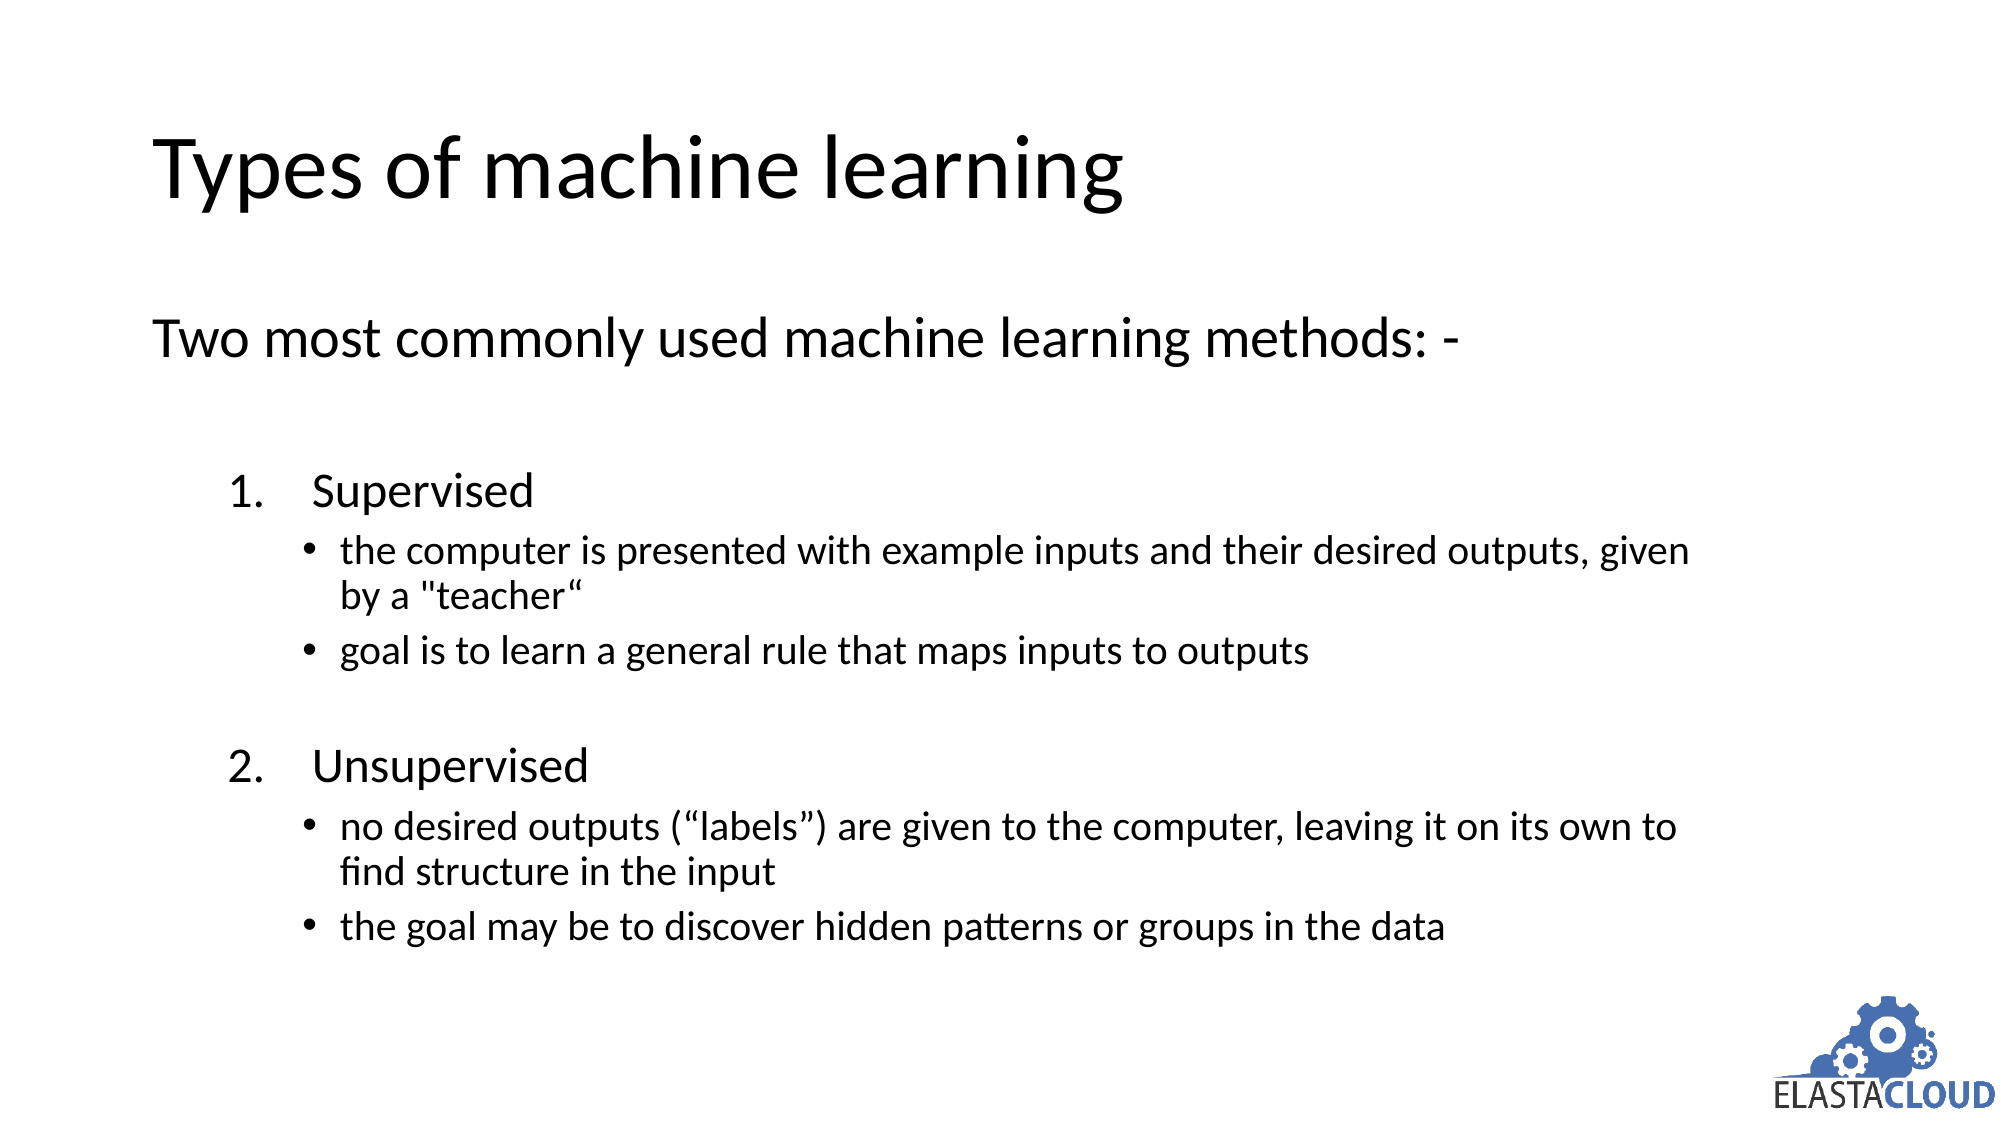

# Types of machine learning
Two most commonly used machine learning methods: -

Supervised
the computer is presented with example inputs and their desired outputs, given by a "teacher“
goal is to learn a general rule that maps inputs to outputs

Unsupervised
no desired outputs (“labels”) are given to the computer, leaving it on its own to find structure in the input
the goal may be to discover hidden patterns or groups in the data